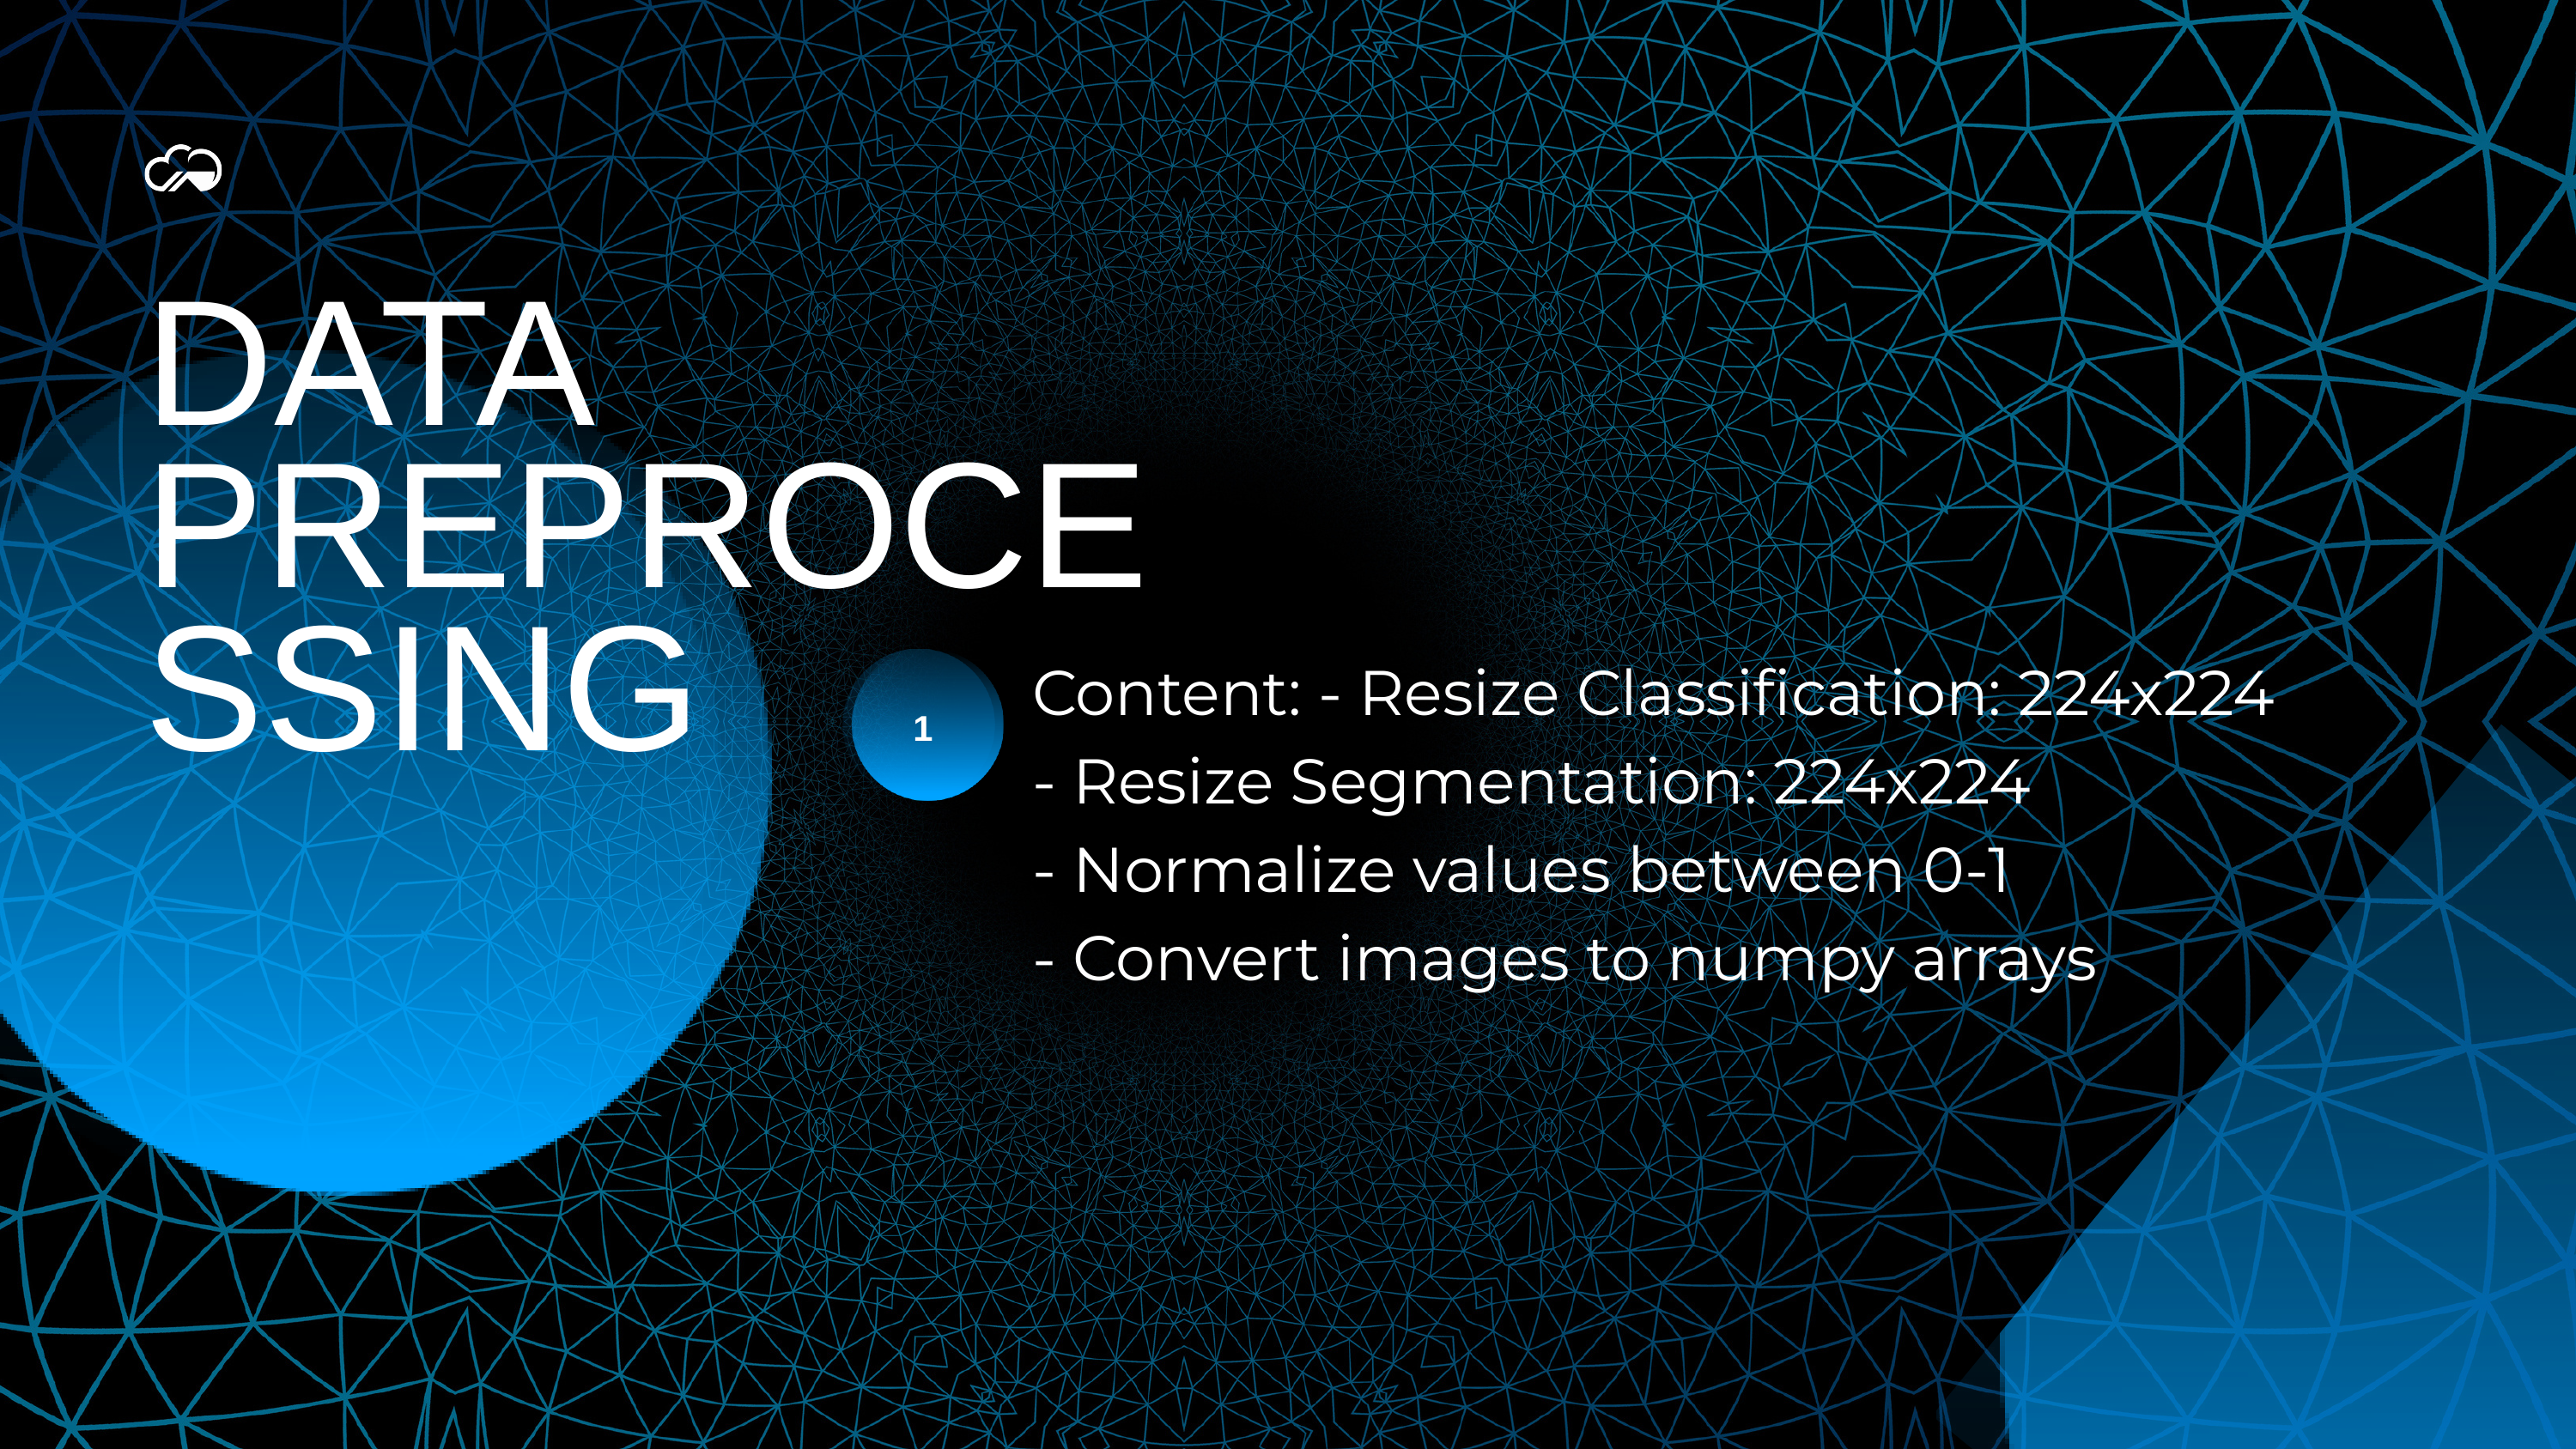

DATA PREPROCESSING

Content: - Resize Classification: 224x224
- Resize Segmentation: 224x224
- Normalize values between 0-1
- Convert images to numpy arrays

1